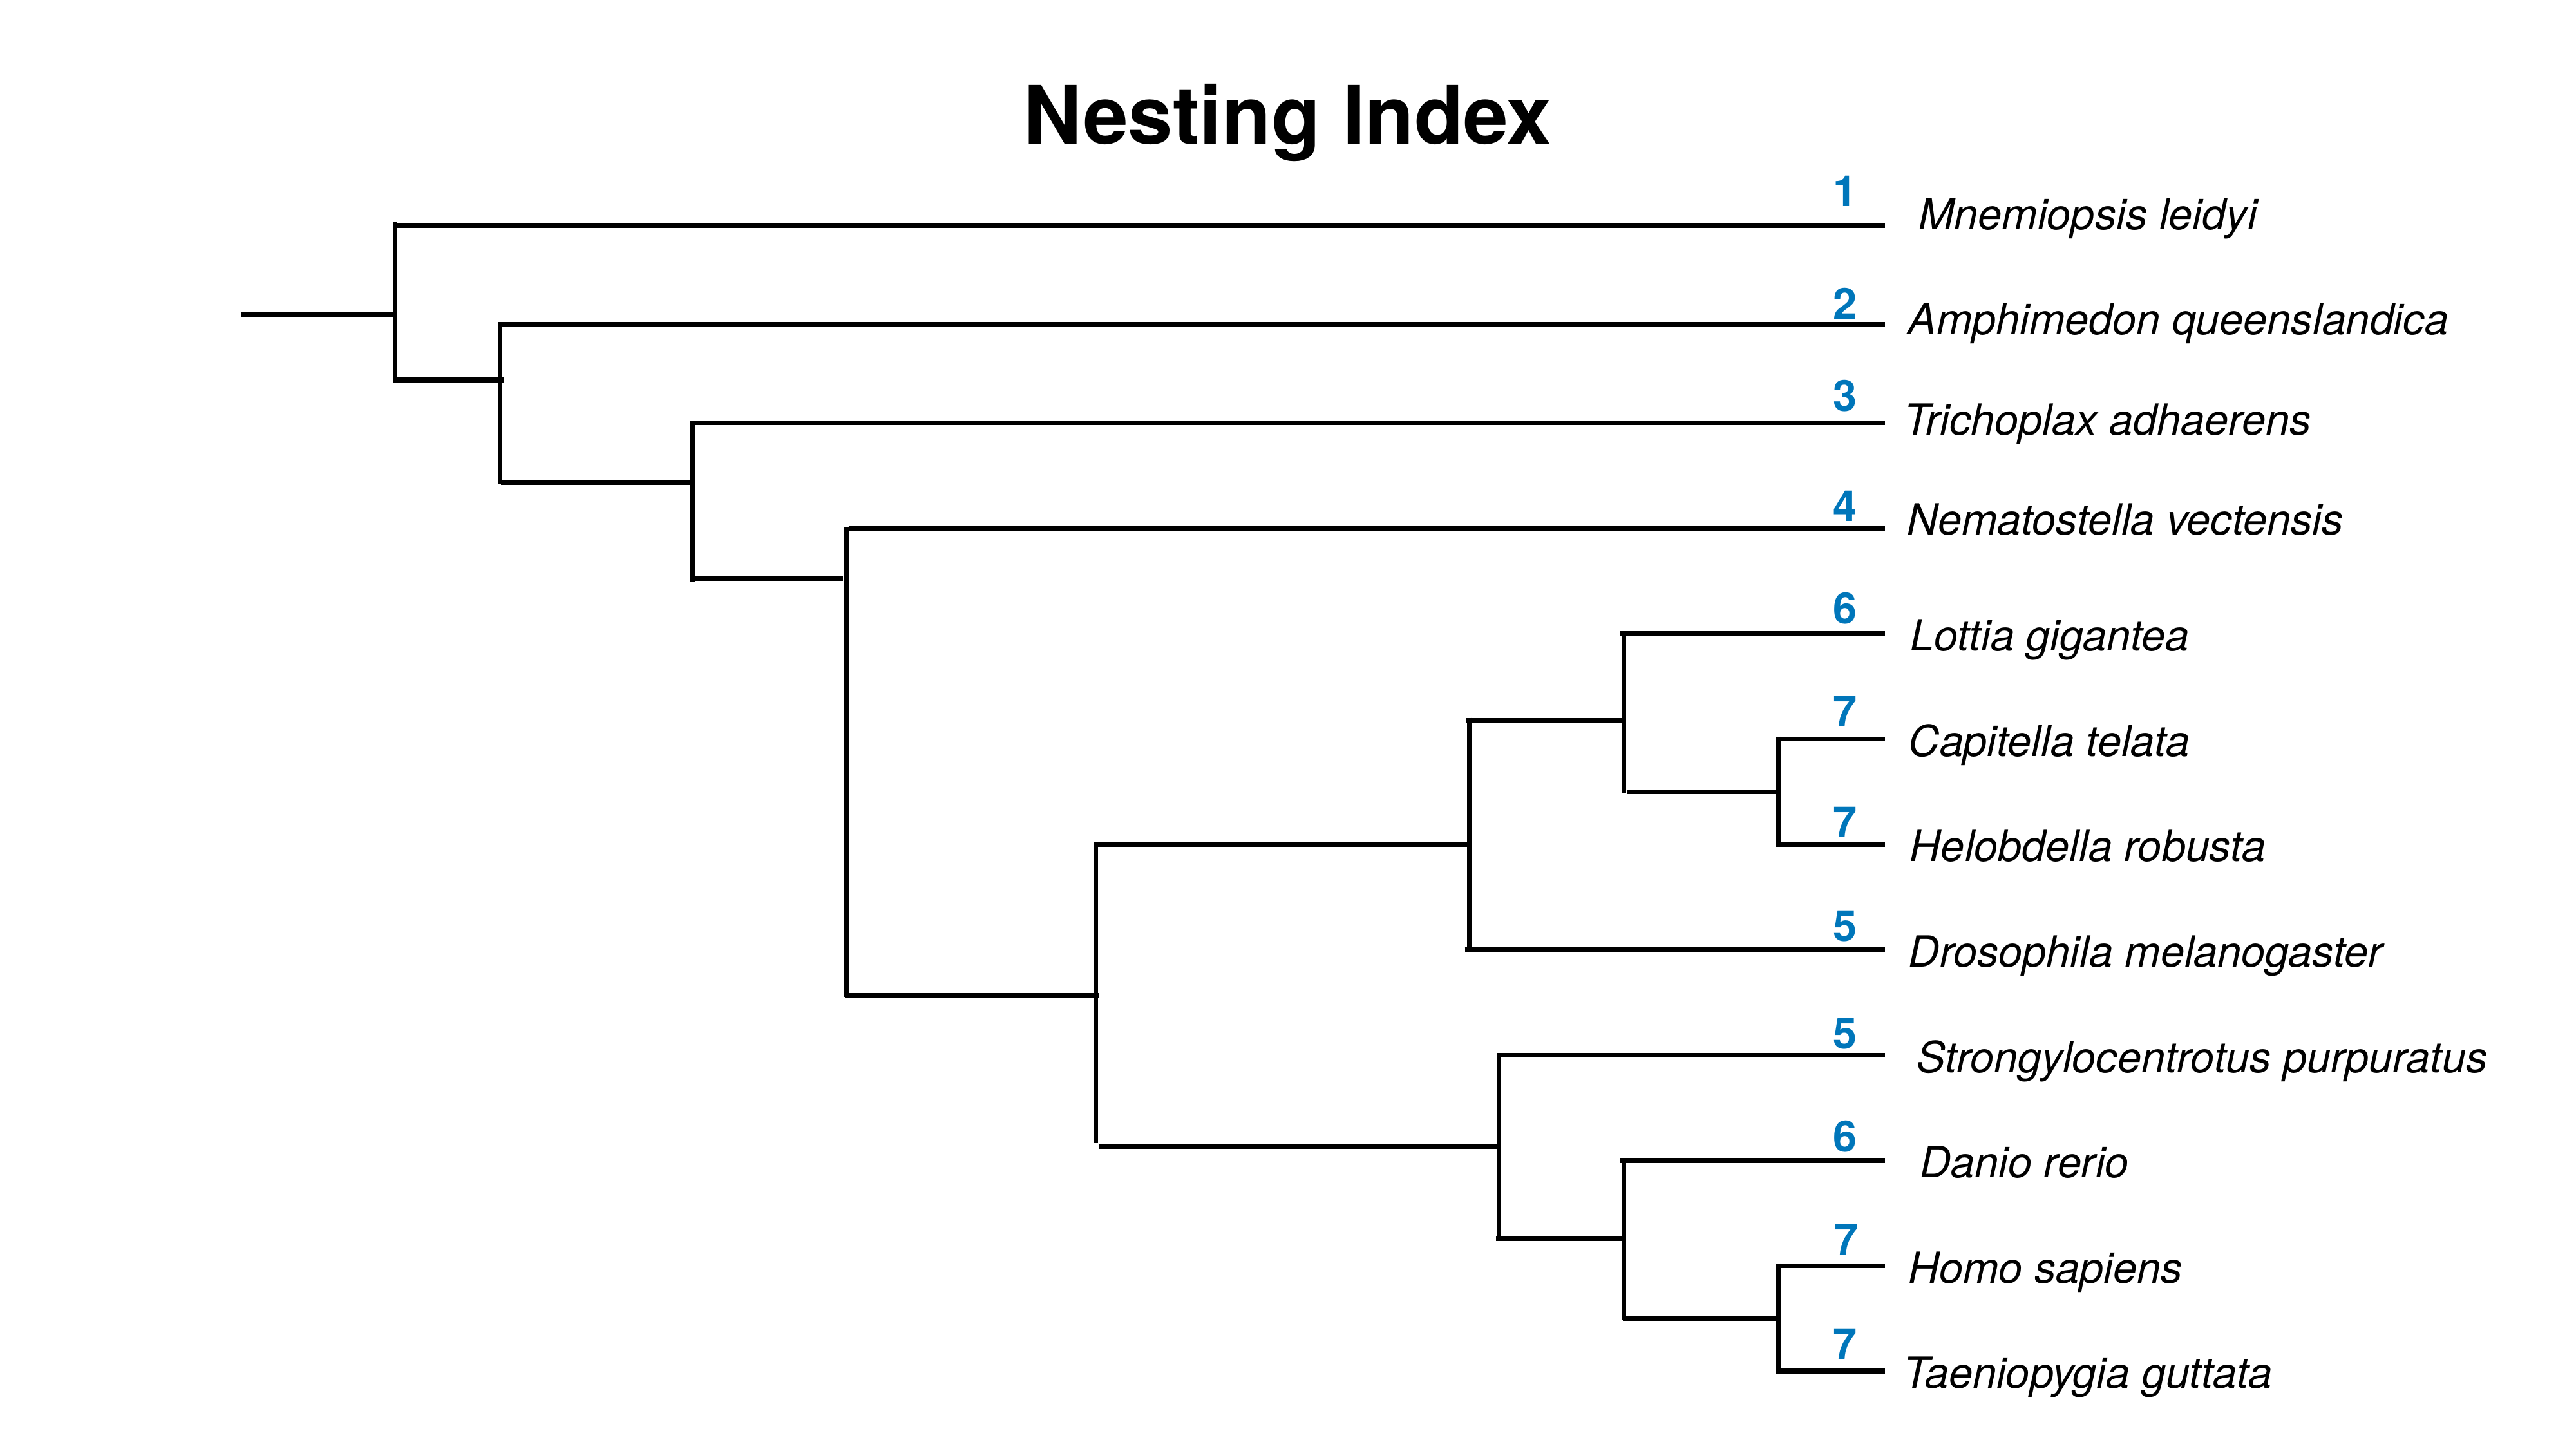

Nesting Index
1
Mnemiopsis leidyi

2
Amphimedon queenslandica

3

Trichoplax adhaerens

4

Nematostella vectensis

6

Lottia gigantea

7
Capitella telata

7

Helobdella robusta

5
Drosophila melanogaster

5
Strongylocentrotus purpuratus

6
Danio rerio

7
Homo sapiens

7

Taeniopygia guttata